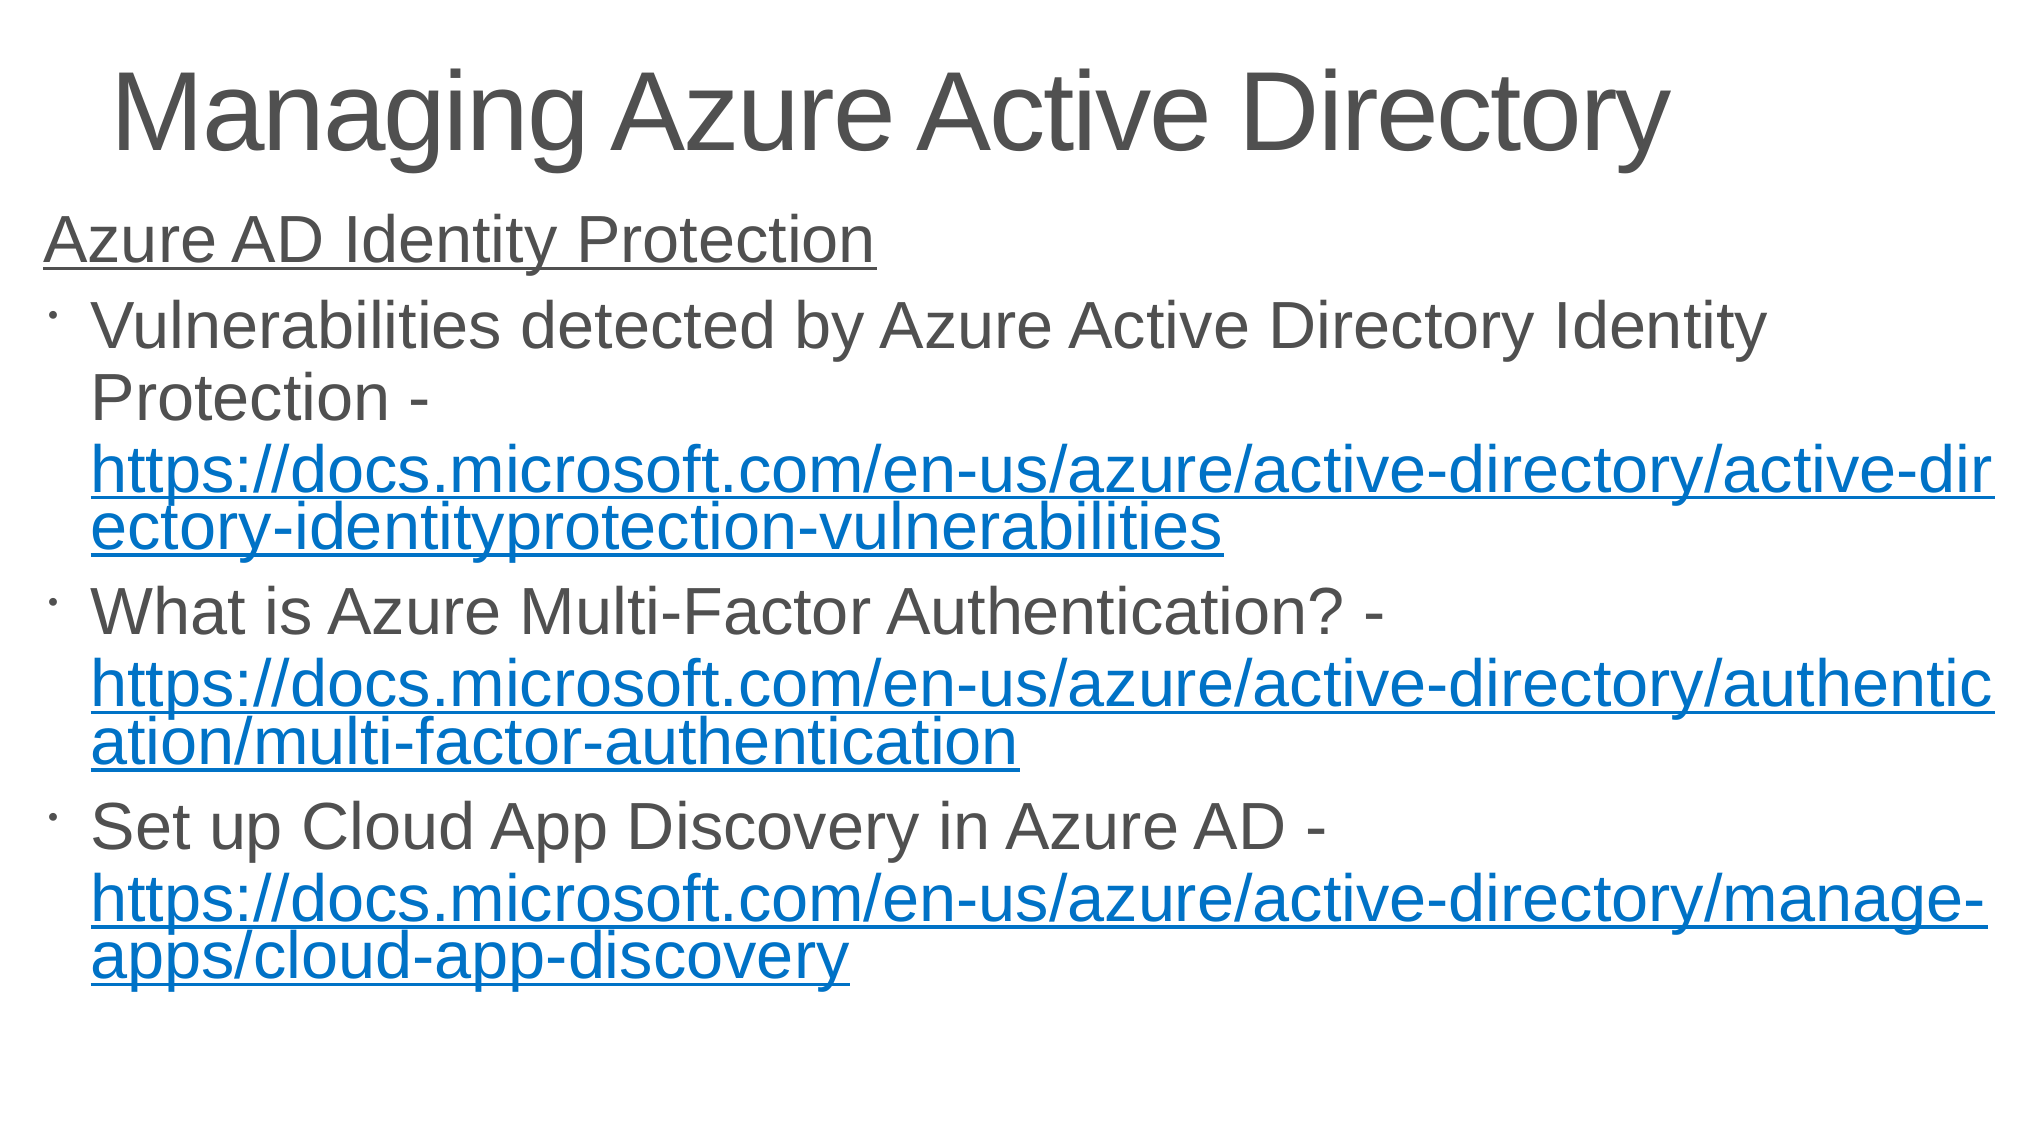

# Managing Azure Active Directory
Azure AD Identity Protection
Vulnerabilities detected by Azure Active Directory Identity Protection - https://docs.microsoft.com/en-us/azure/active-directory/active-directory-identityprotection-vulnerabilities
What is Azure Multi-Factor Authentication? - https://docs.microsoft.com/en-us/azure/active-directory/authentication/multi-factor-authentication
Set up Cloud App Discovery in Azure AD - https://docs.microsoft.com/en-us/azure/active-directory/manage-apps/cloud-app-discovery